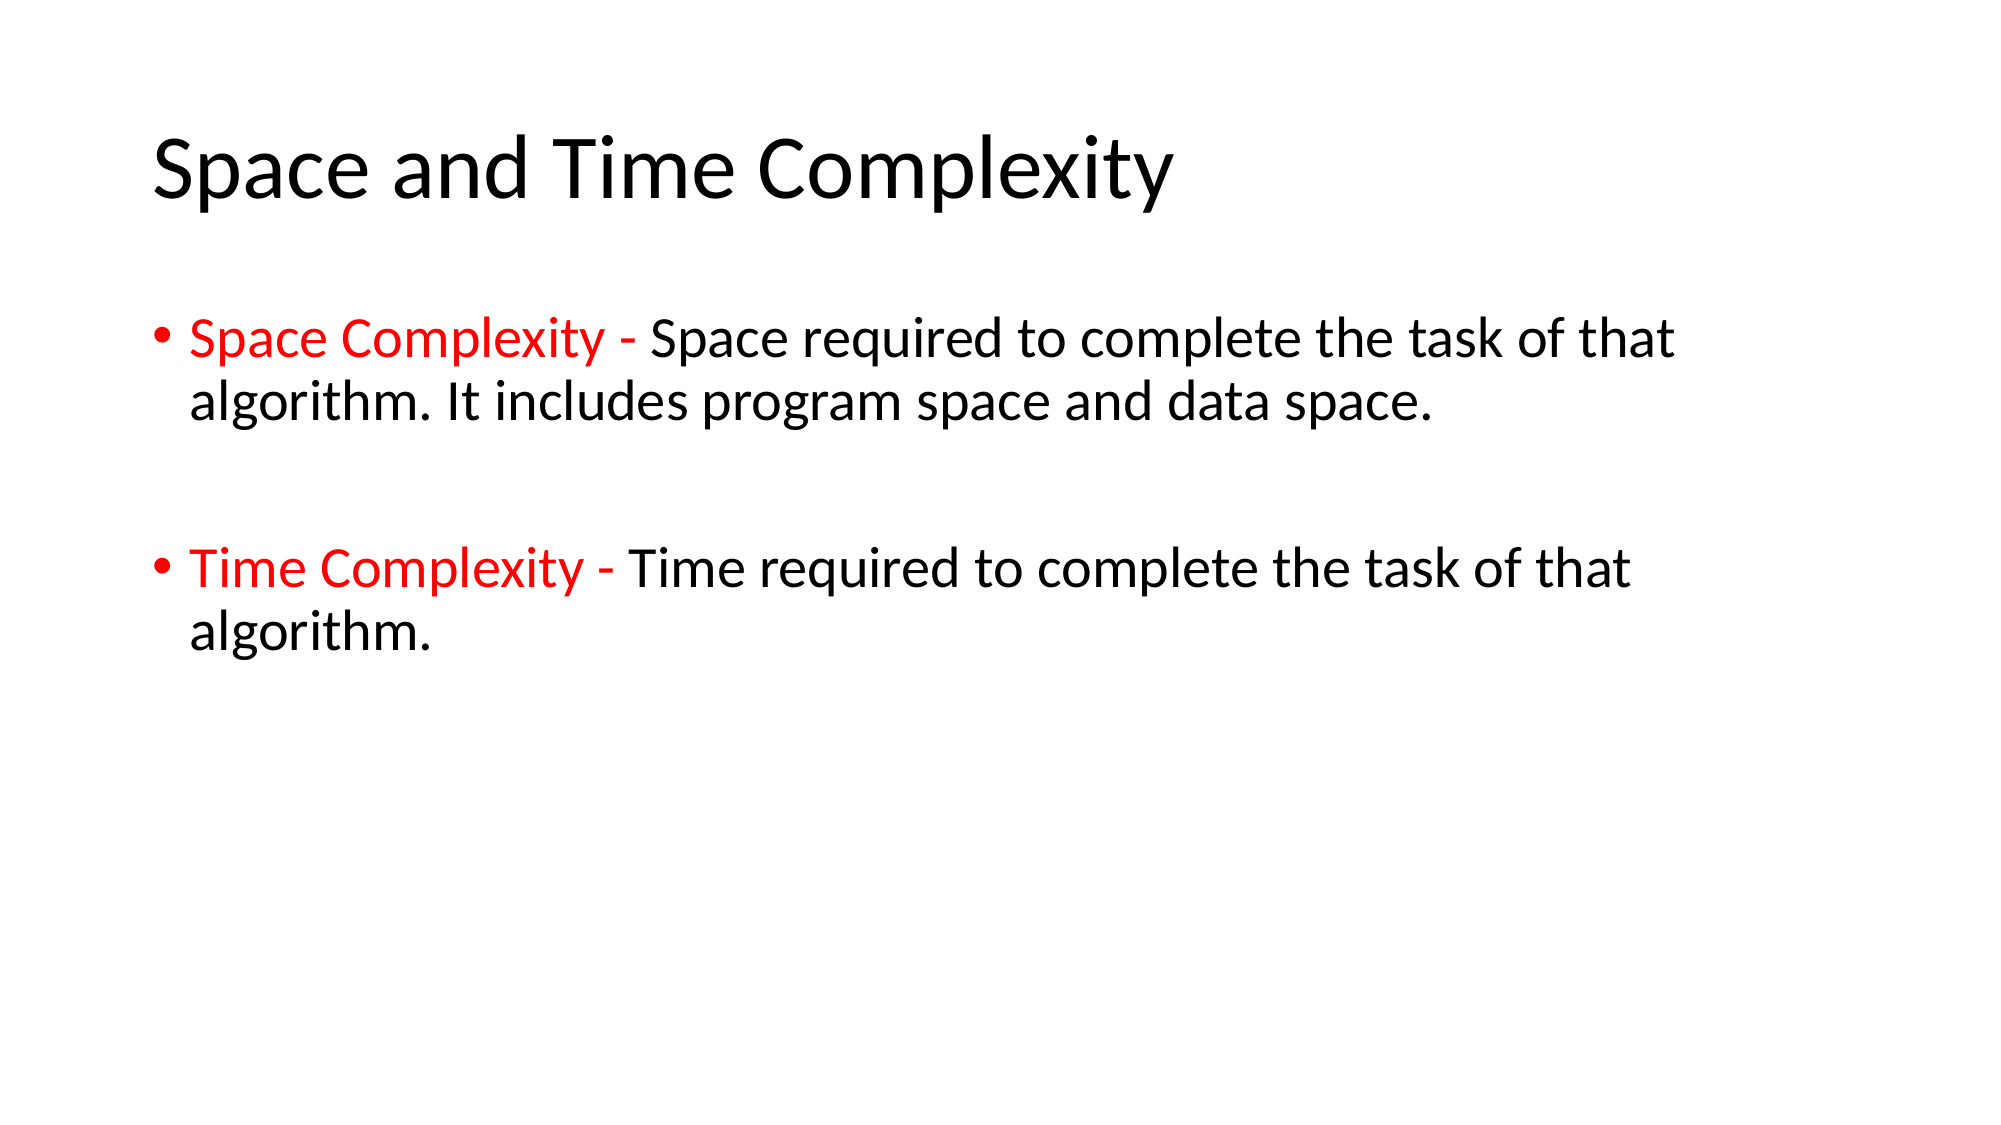

# Space and Time Complexity
Space Complexity - Space required to complete the task of that algorithm. It includes program space and data space.

Time Complexity - Time required to complete the task of that algorithm.